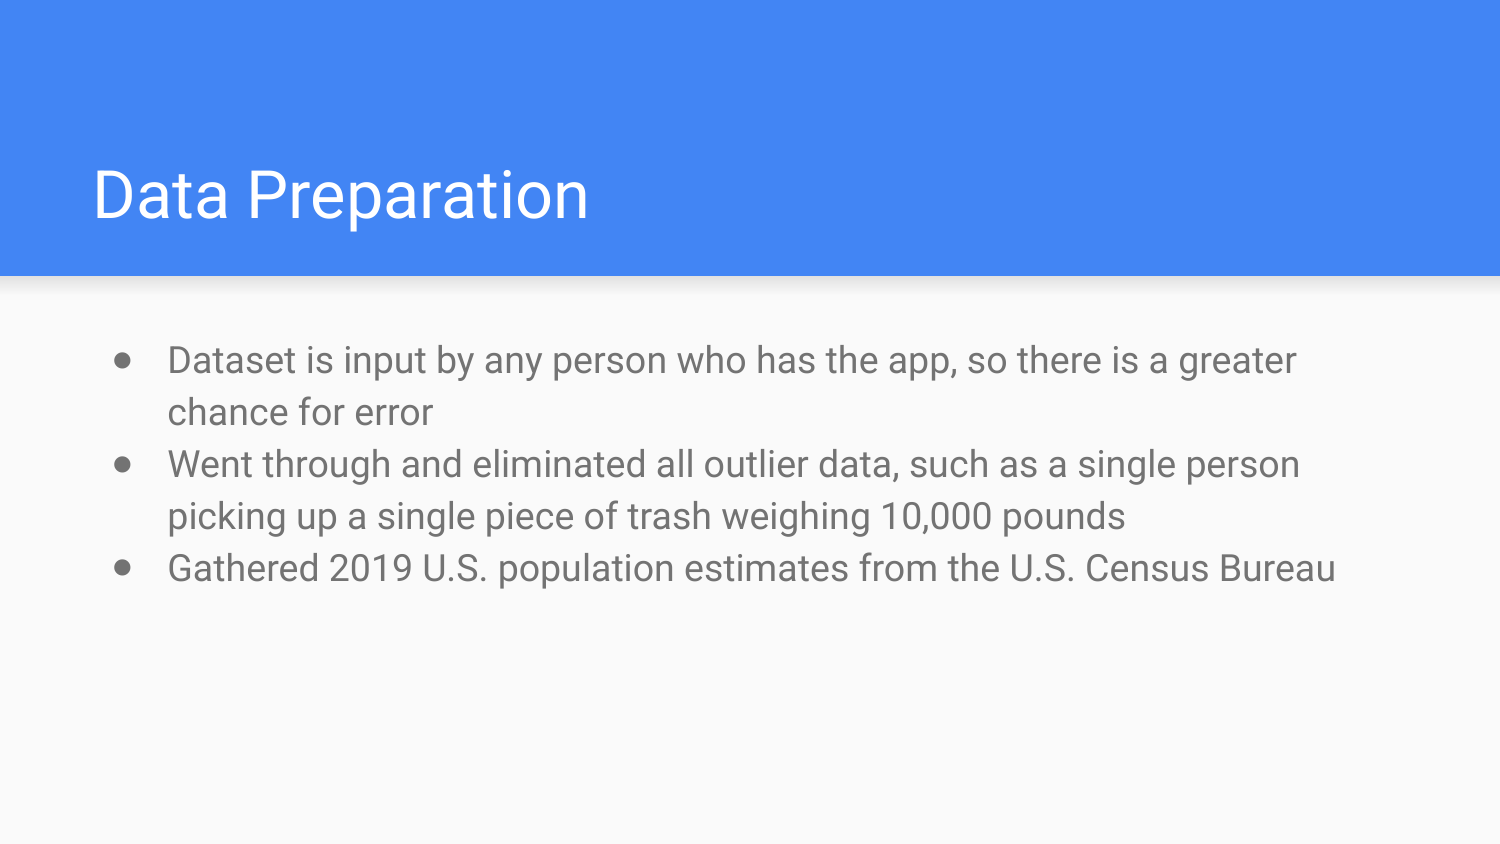

# Data Preparation
Dataset is input by any person who has the app, so there is a greater chance for error
Went through and eliminated all outlier data, such as a single person picking up a single piece of trash weighing 10,000 pounds
Gathered 2019 U.S. population estimates from the U.S. Census Bureau